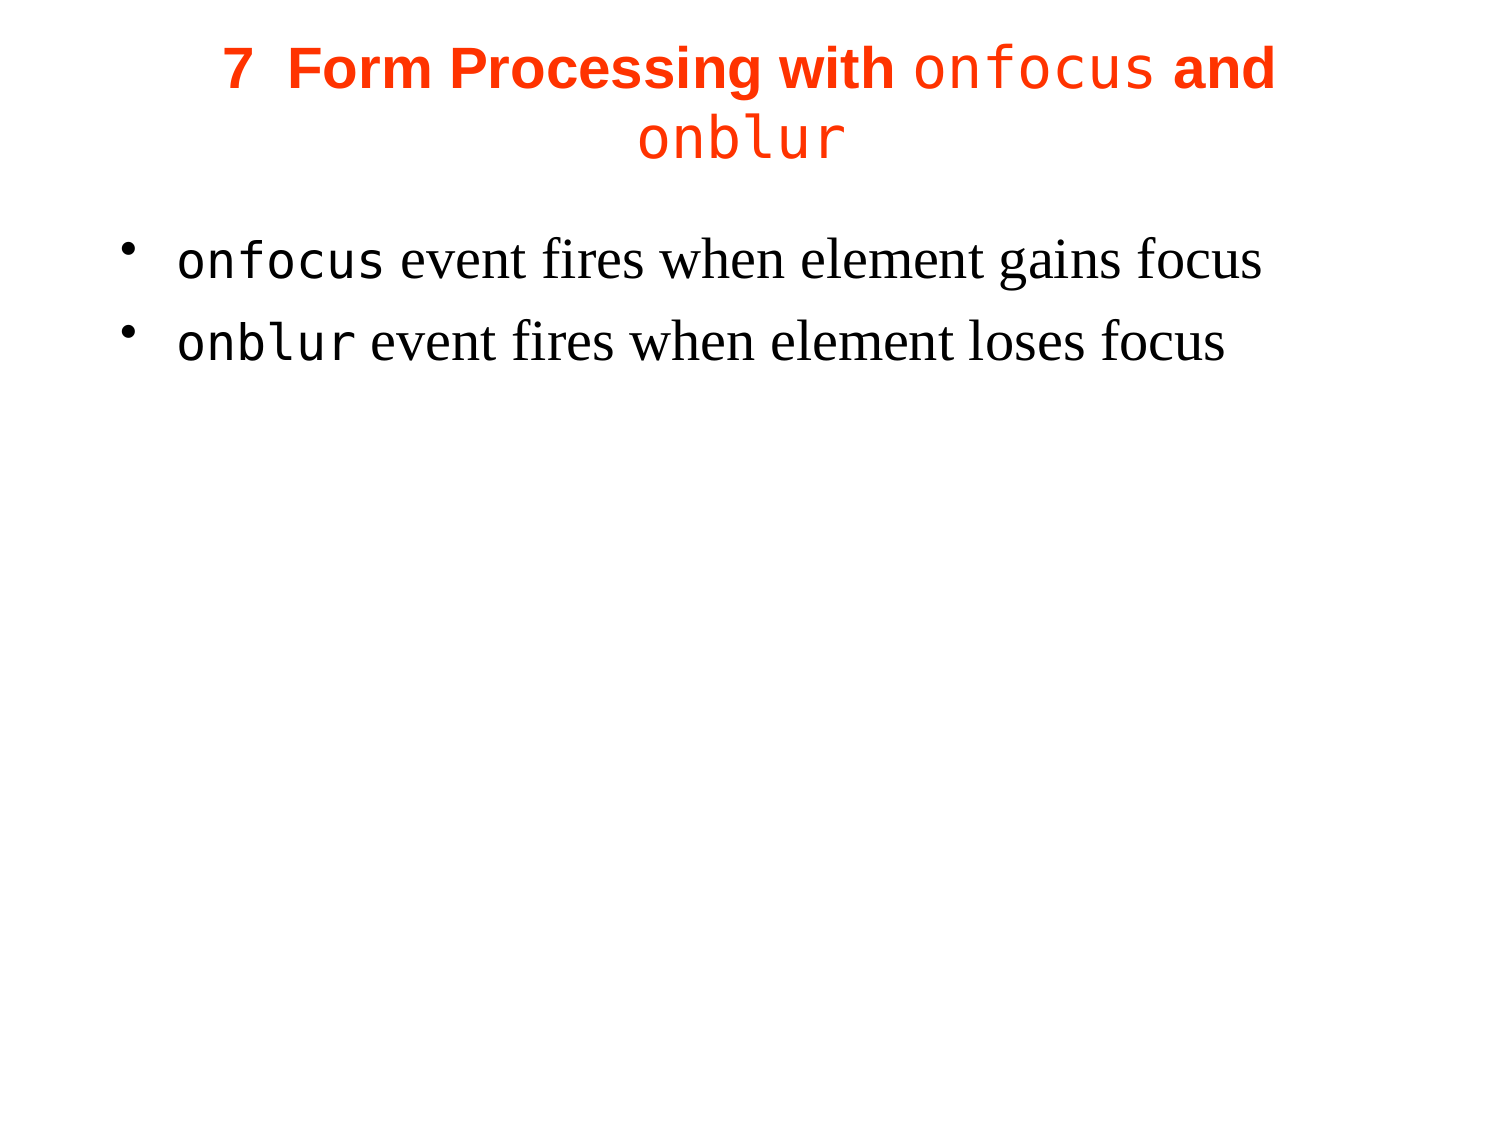

# 7  Form Processing with onfocus and onblur
onfocus event fires when element gains focus
onblur event fires when element loses focus